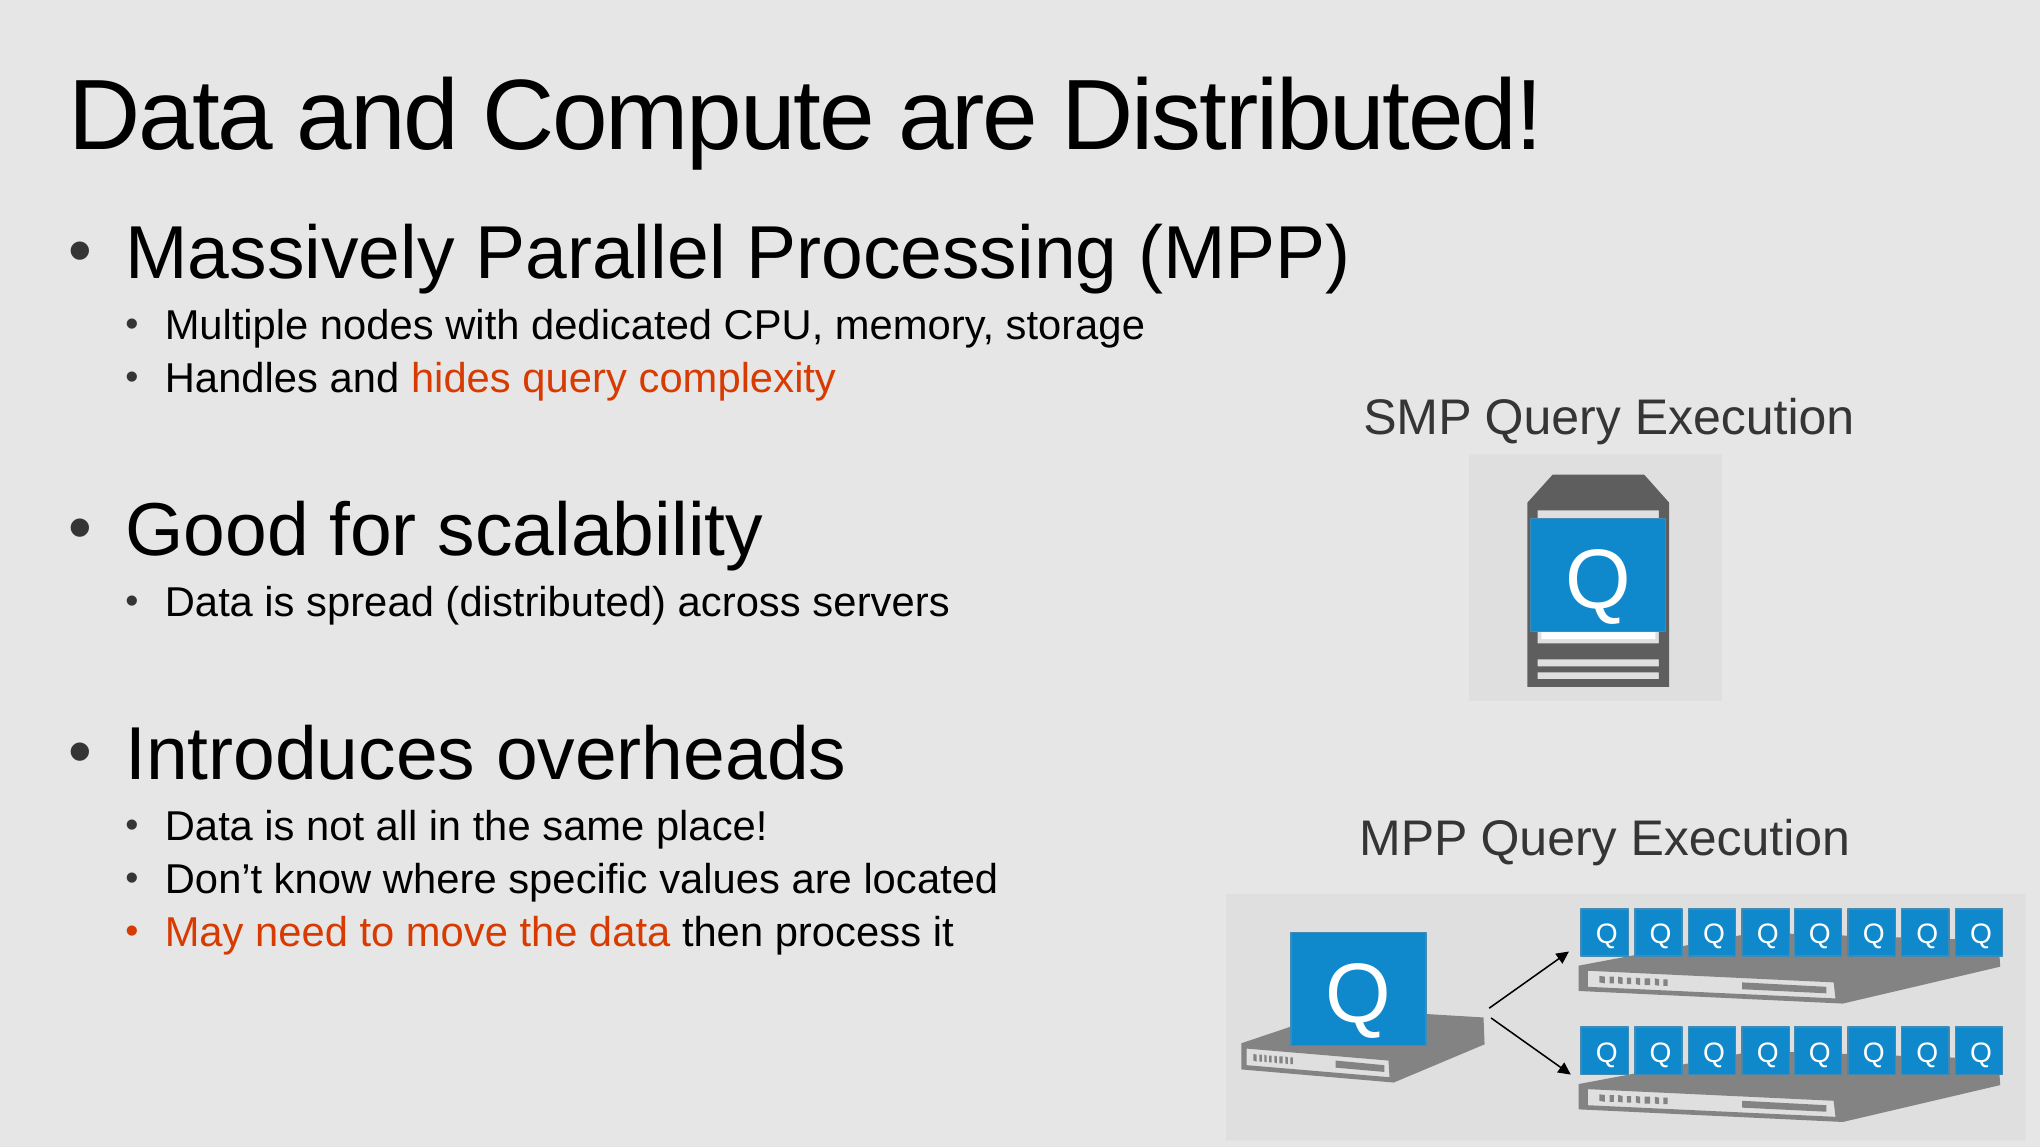

# Data and Compute are Distributed!
Massively Parallel Processing (MPP)
Multiple nodes with dedicated CPU, memory, storage
Handles and hides query complexity

Good for scalability
Data is spread (distributed) across servers

Introduces overheads
Data is not all in the same place!
Don’t know where specific values are located
May need to move the data then process it
SMP Query Execution

Q
MPP Query Execution

Q
Q
Q
Q
Q
Q
Q
Q
Q
Q
Q
Q
Q
Q
Q
Q
Q